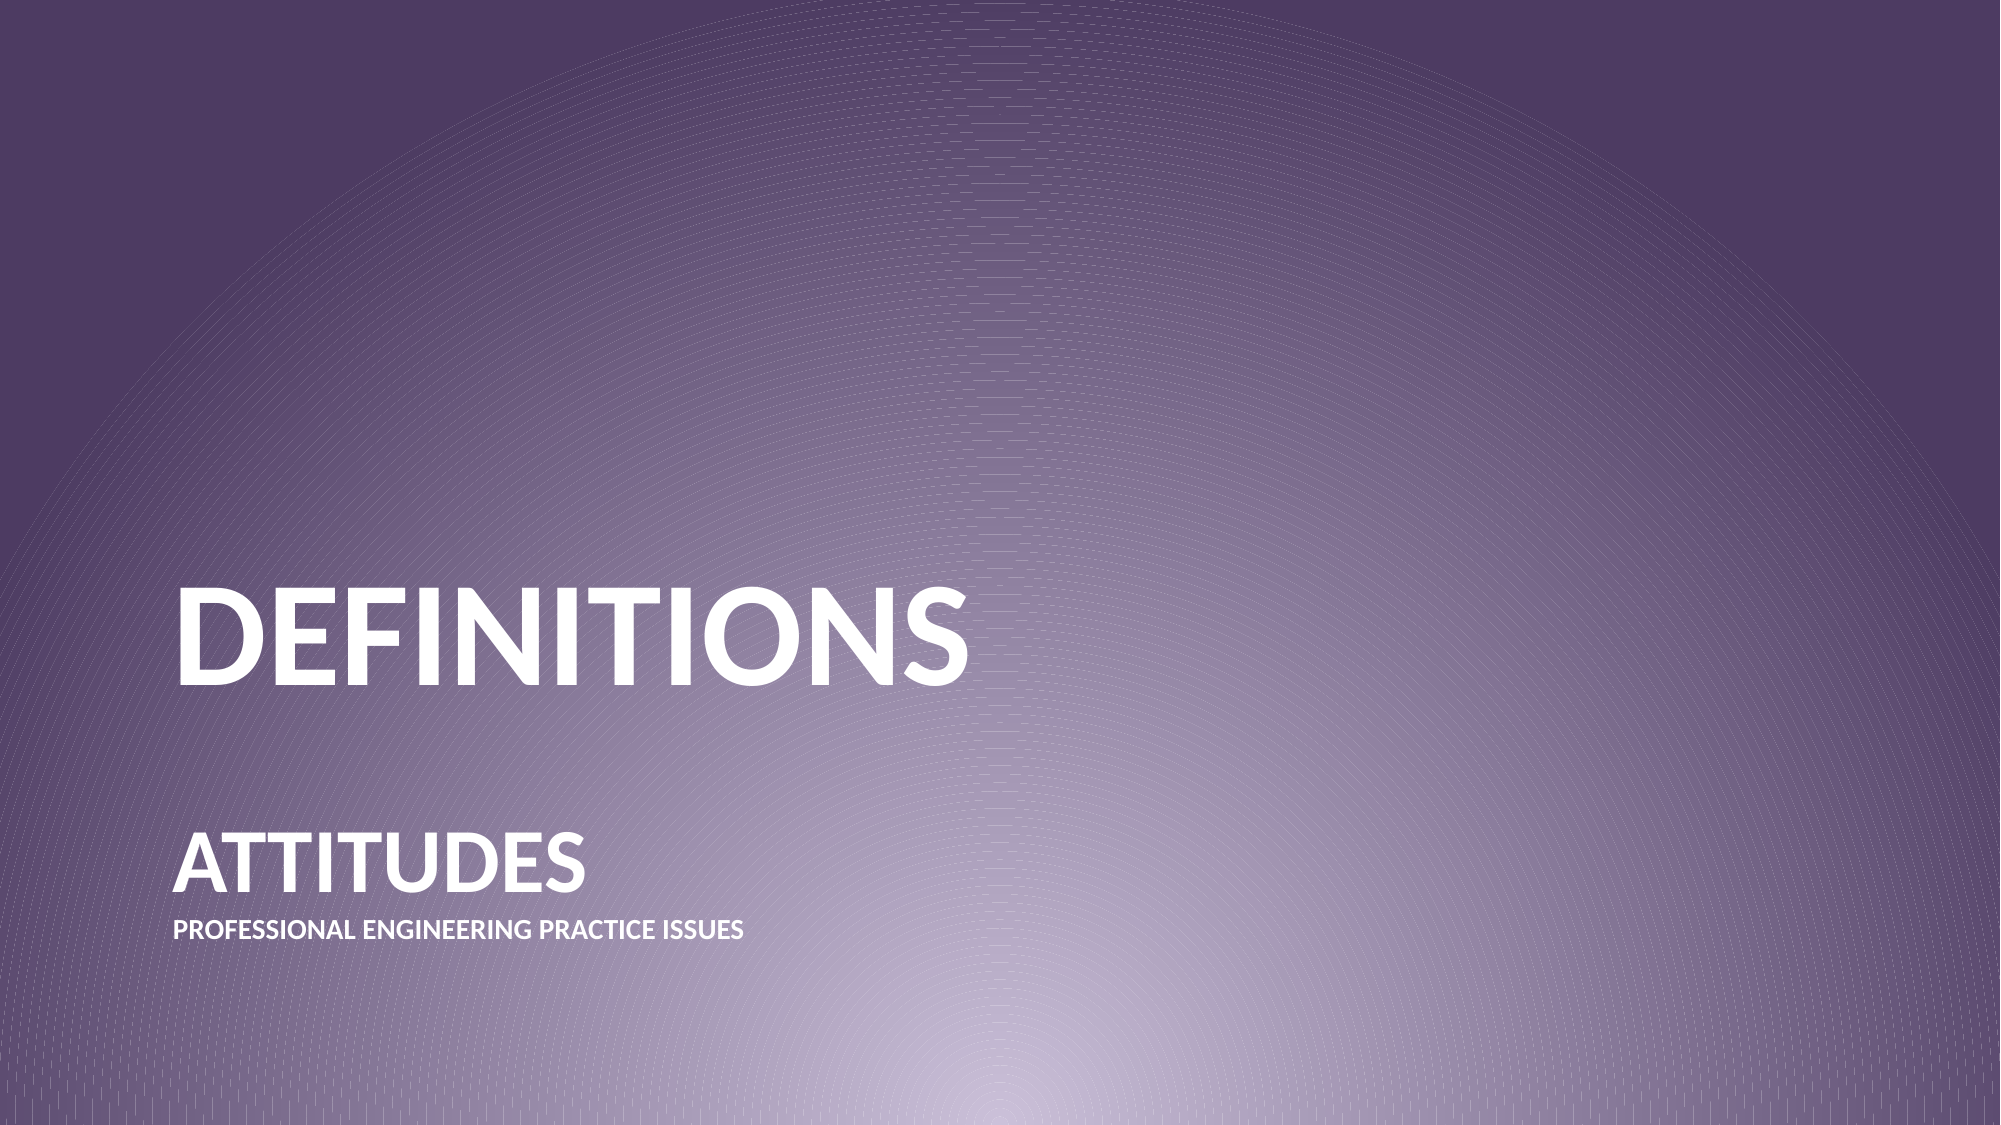

DEFINITIONS
# ATTITUDES Professional Engineering Practice Issues